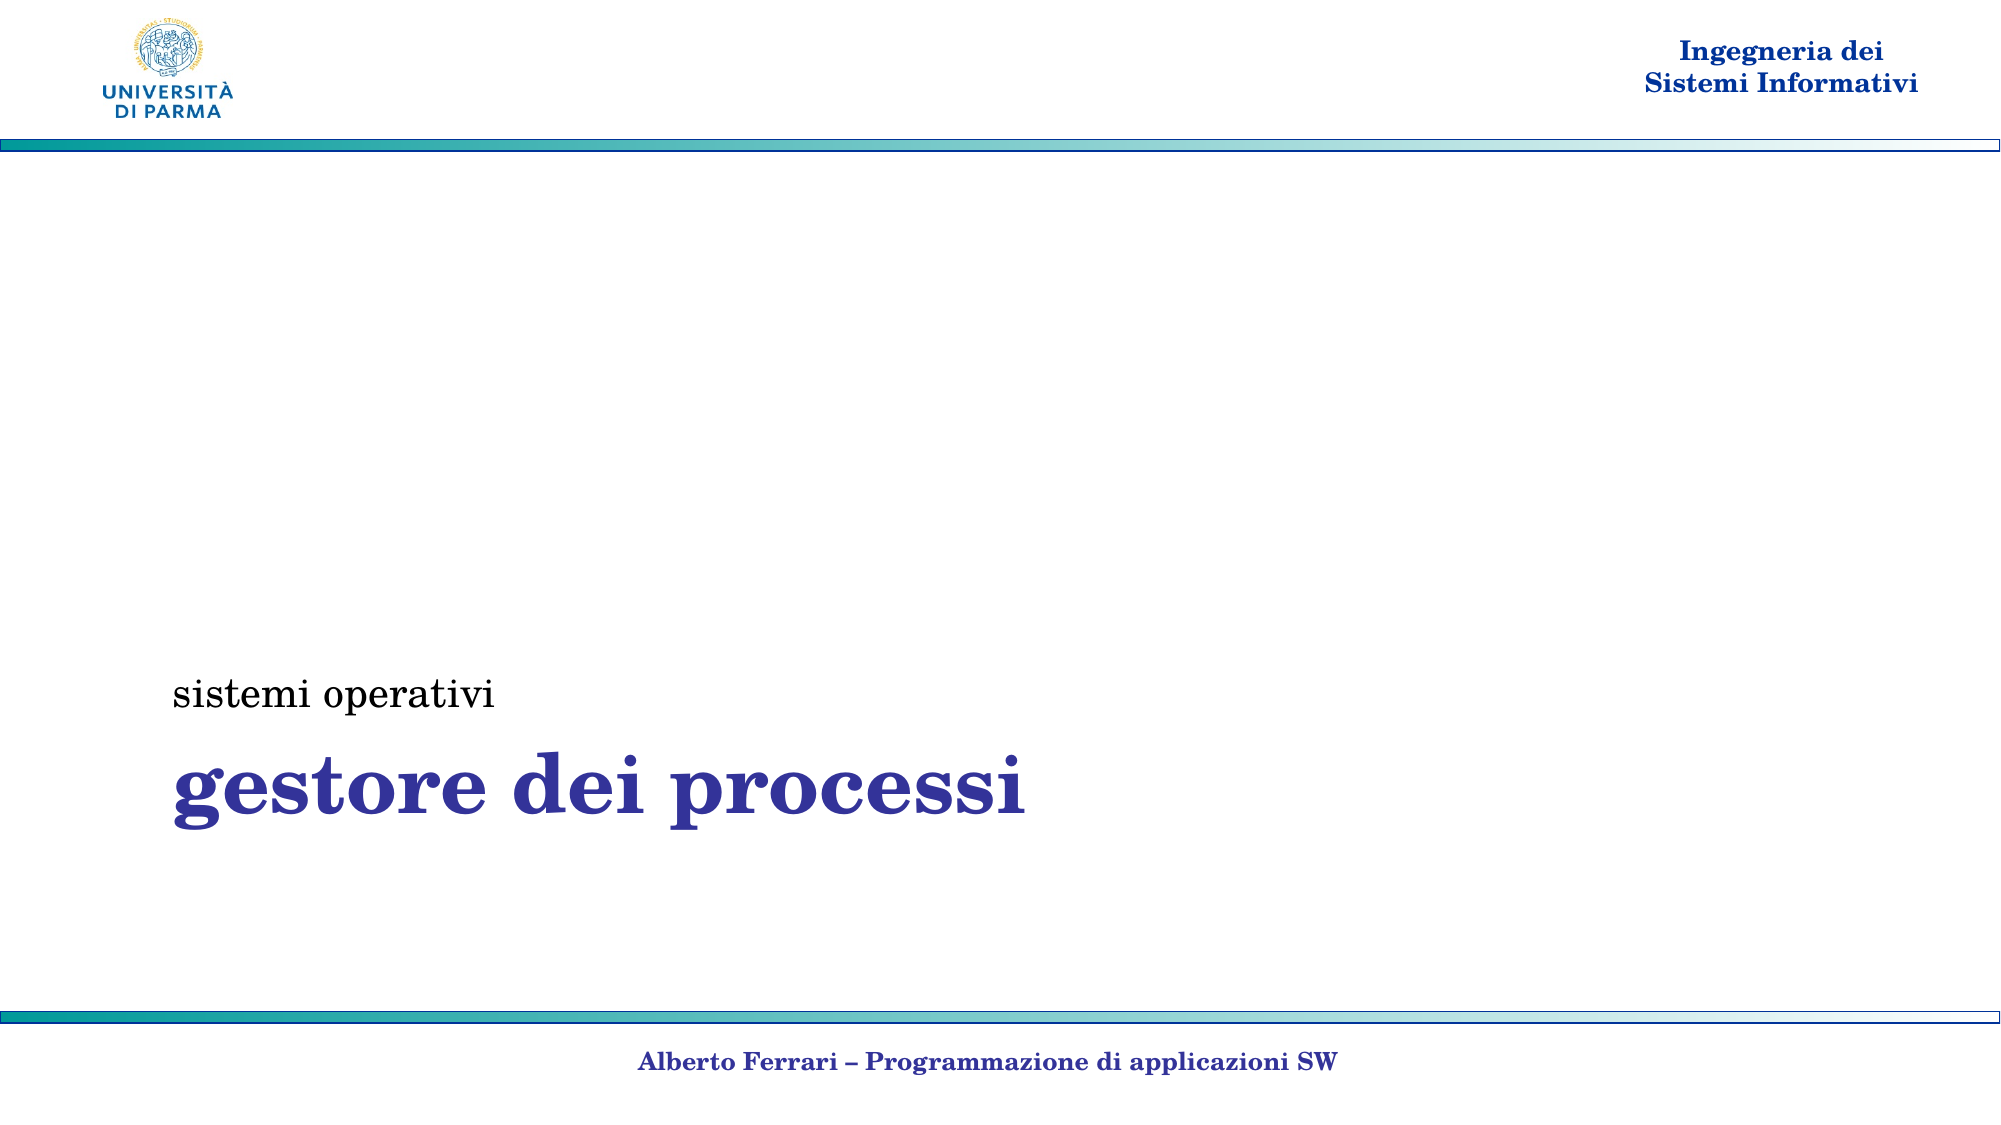

sistemi operativi
# gestore dei processi
Alberto Ferrari – Programmazione di applicazioni SW